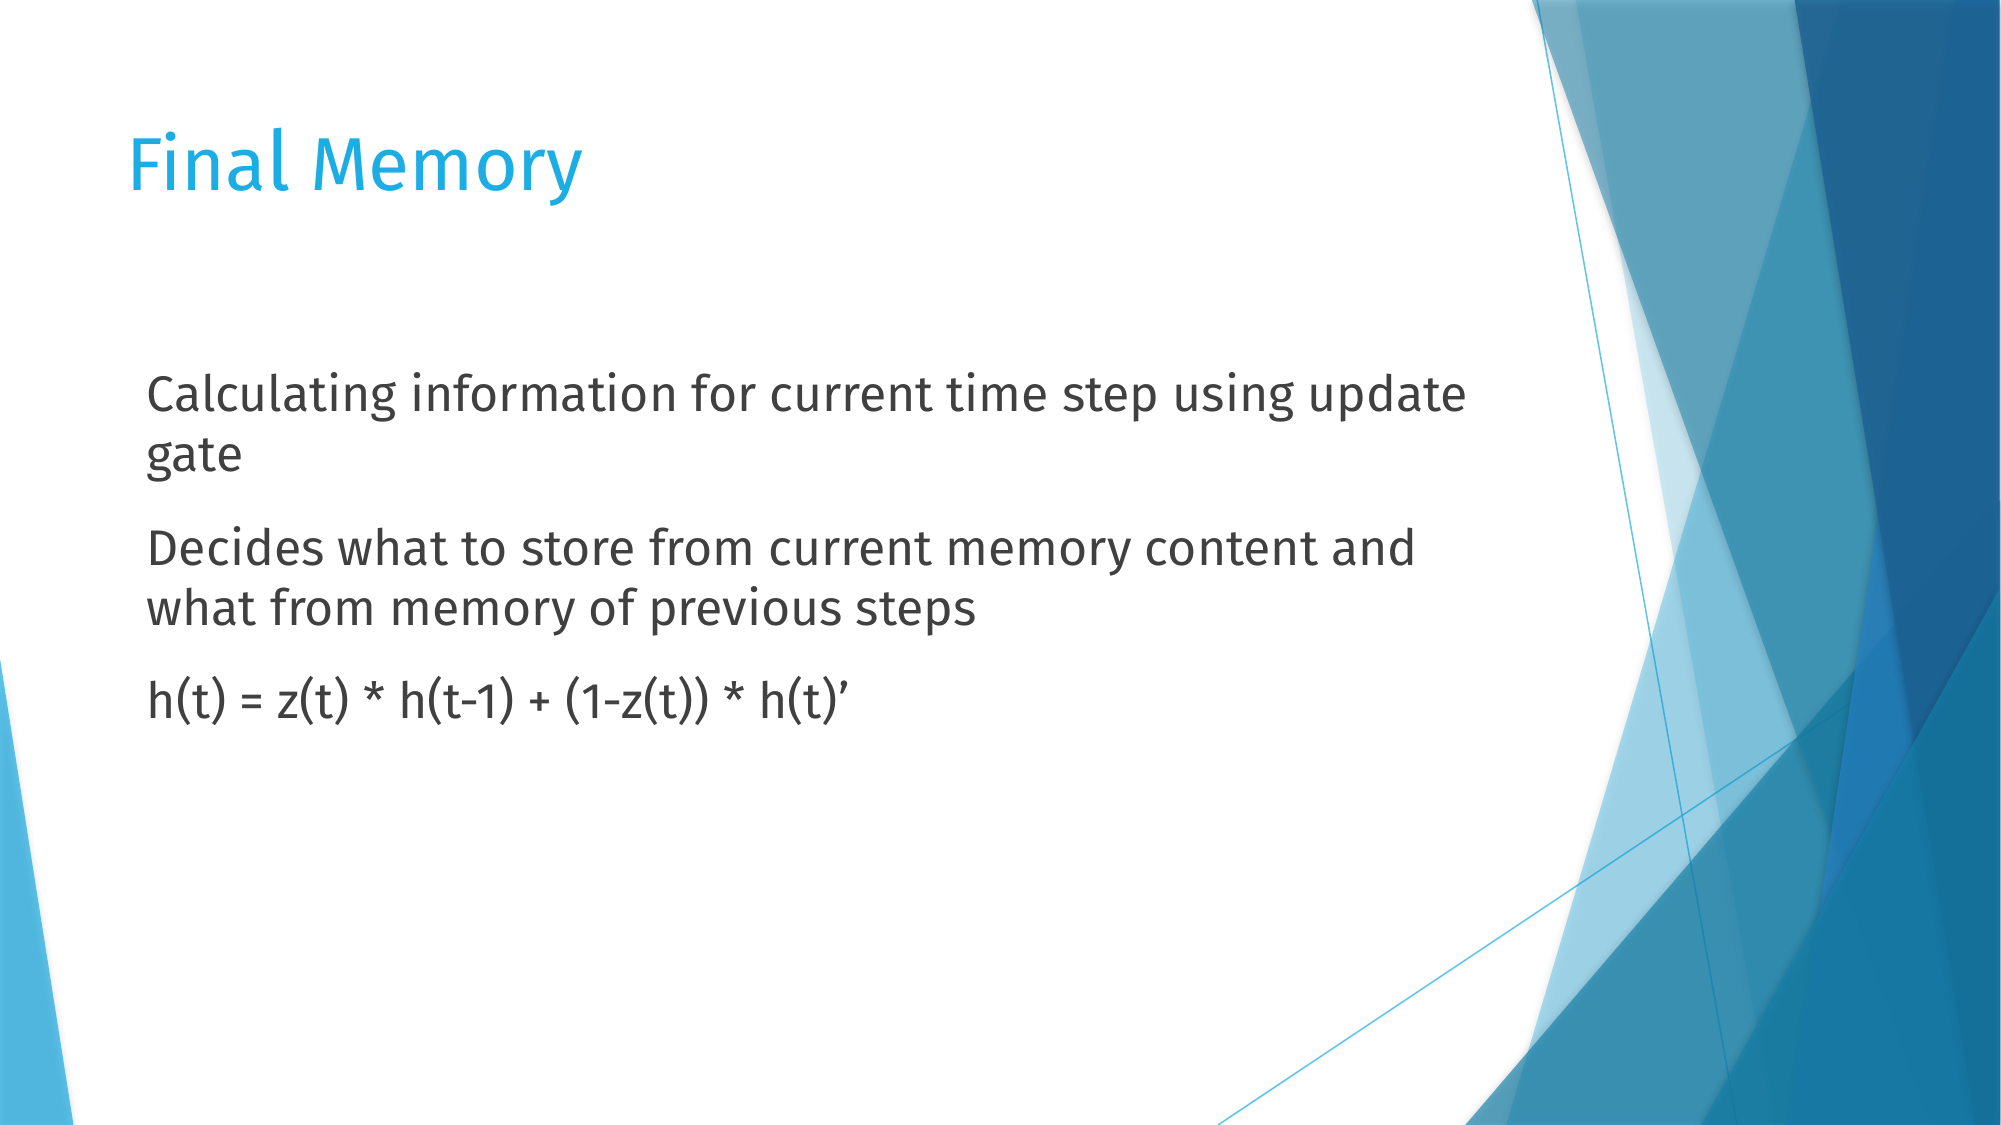

# Final Memory
Calculating information for current time step using update gate
Decides what to store from current memory content and what from memory of previous steps
h(t) = z(t) * h(t-1) + (1-z(t)) * h(t)’